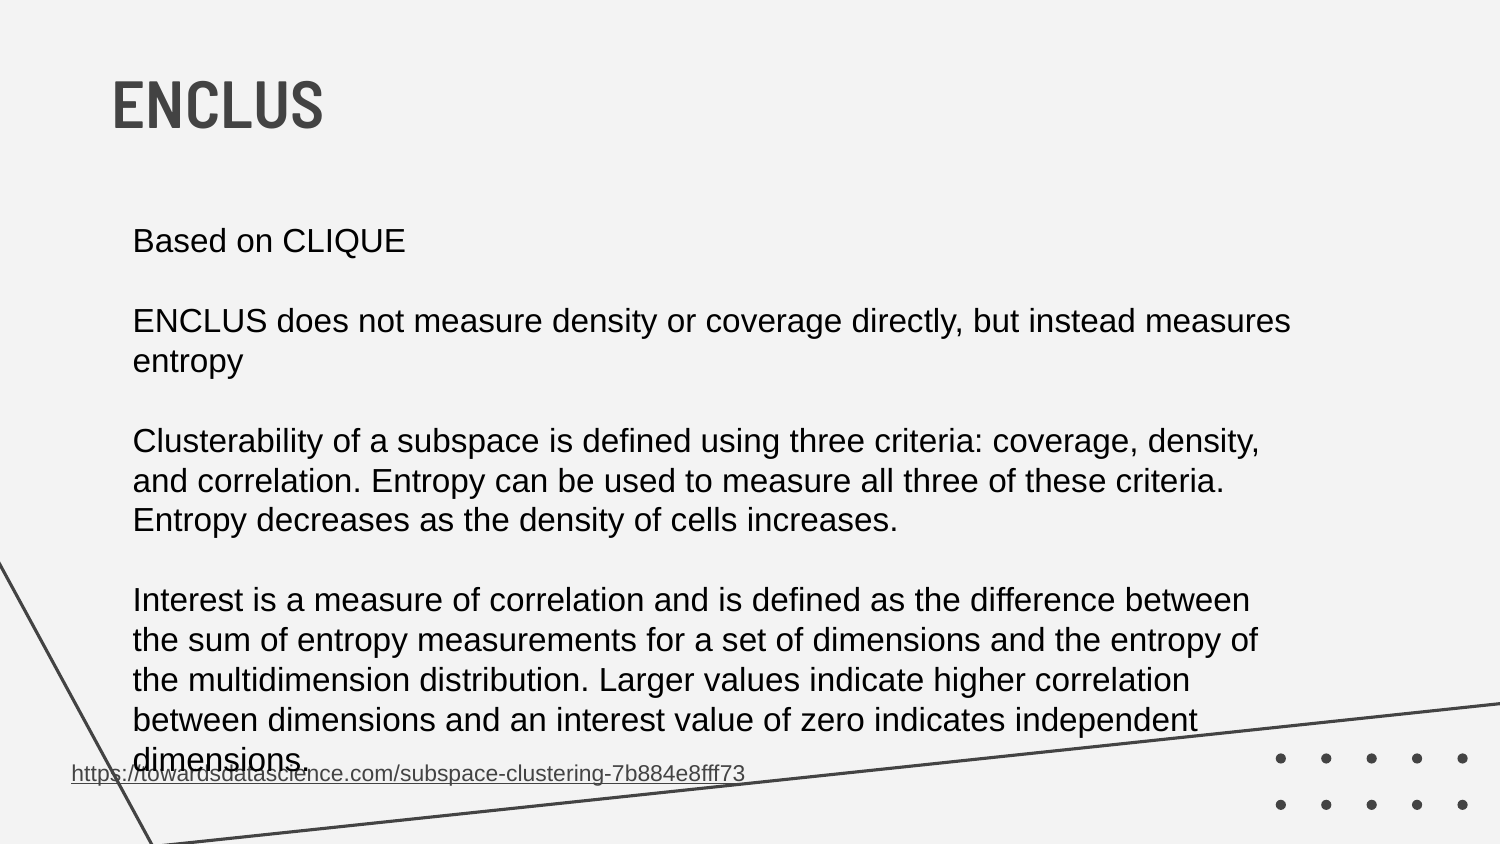

ENCLUS
Based on CLIQUE

ENCLUS does not measure density or coverage directly, but instead measures entropy

Clusterability of a subspace is defined using three criteria: coverage, density, and correlation. Entropy can be used to measure all three of these criteria. Entropy decreases as the density of cells increases.

Interest is a measure of correlation and is defined as the difference between the sum of entropy measurements for a set of dimensions and the entropy of the multidimension distribution. Larger values indicate higher correlation between dimensions and an interest value of zero indicates independent dimensions.
https://towardsdatascience.com/subspace-clustering-7b884e8fff73